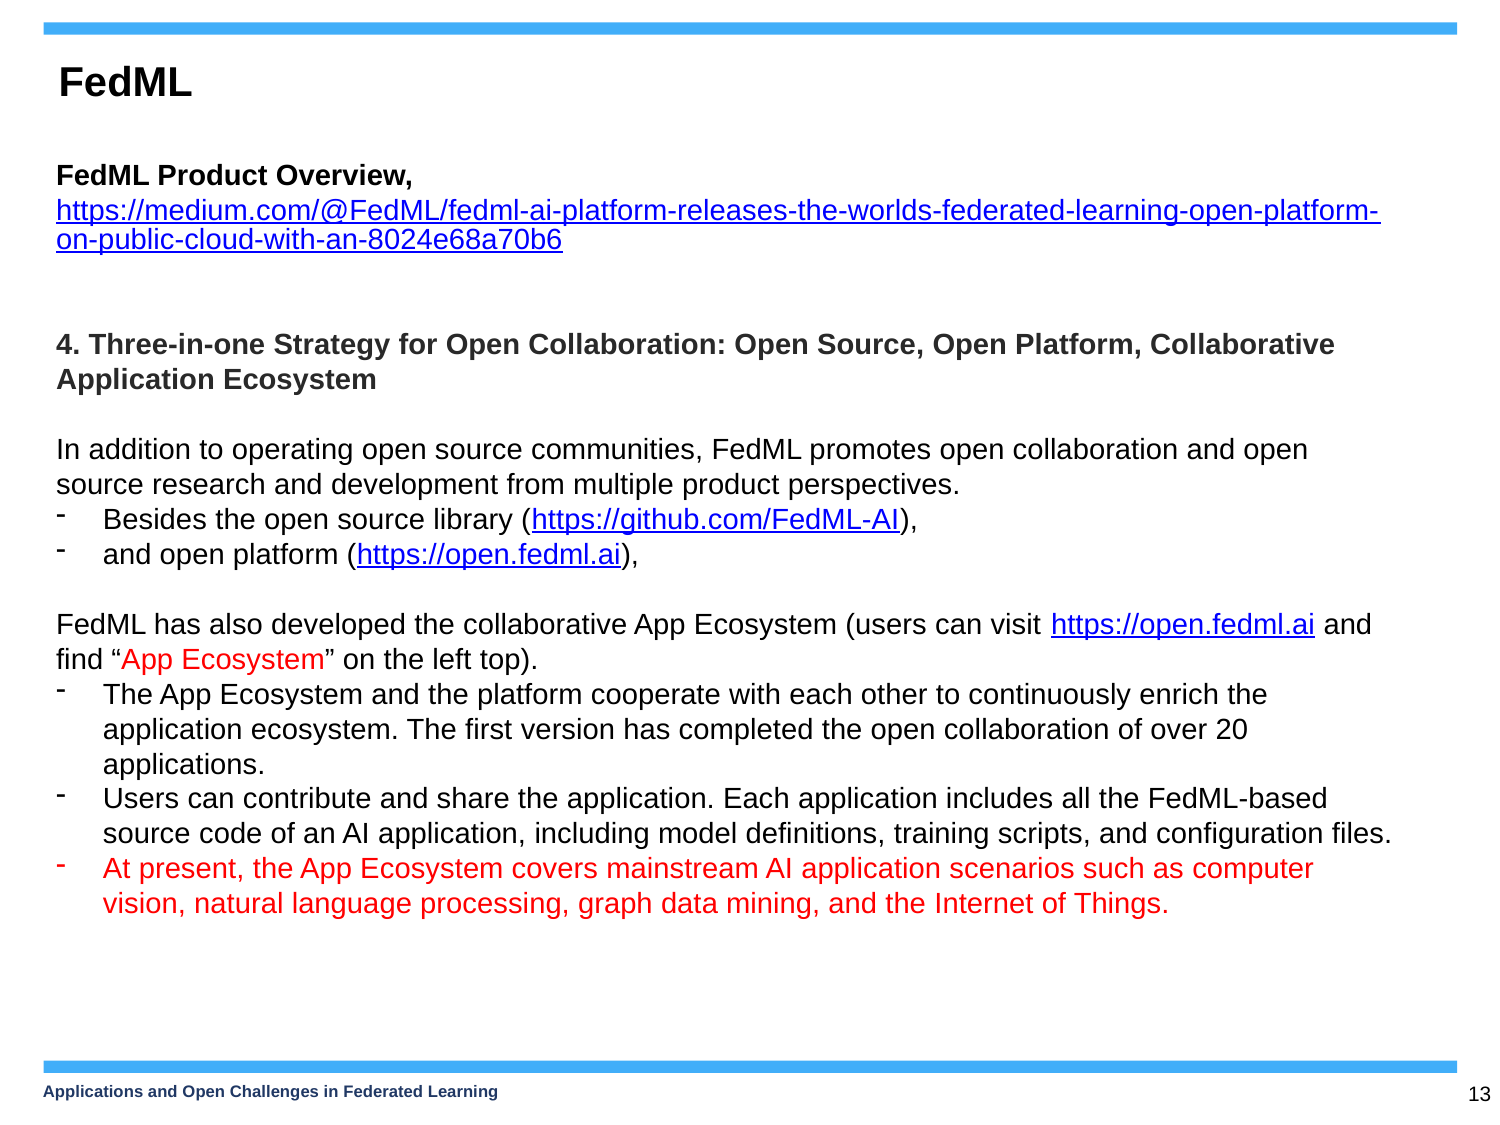

FedML
FedML Product Overview, https://medium.com/@FedML/fedml-ai-platform-releases-the-worlds-federated-learning-open-platform-on-public-cloud-with-an-8024e68a70b6

4. Three-in-one Strategy for Open Collaboration: Open Source, Open Platform, Collaborative Application Ecosystem

In addition to operating open source communities, FedML promotes open collaboration and open source research and development from multiple product perspectives.
Besides the open source library (https://github.com/FedML-AI),
and open platform (https://open.fedml.ai),

FedML has also developed the collaborative App Ecosystem (users can visit https://open.fedml.ai and find “App Ecosystem” on the left top).
The App Ecosystem and the platform cooperate with each other to continuously enrich the application ecosystem. The first version has completed the open collaboration of over 20 applications.
Users can contribute and share the application. Each application includes all the FedML-based source code of an AI application, including model definitions, training scripts, and configuration files.
At present, the App Ecosystem covers mainstream AI application scenarios such as computer vision, natural language processing, graph data mining, and the Internet of Things.